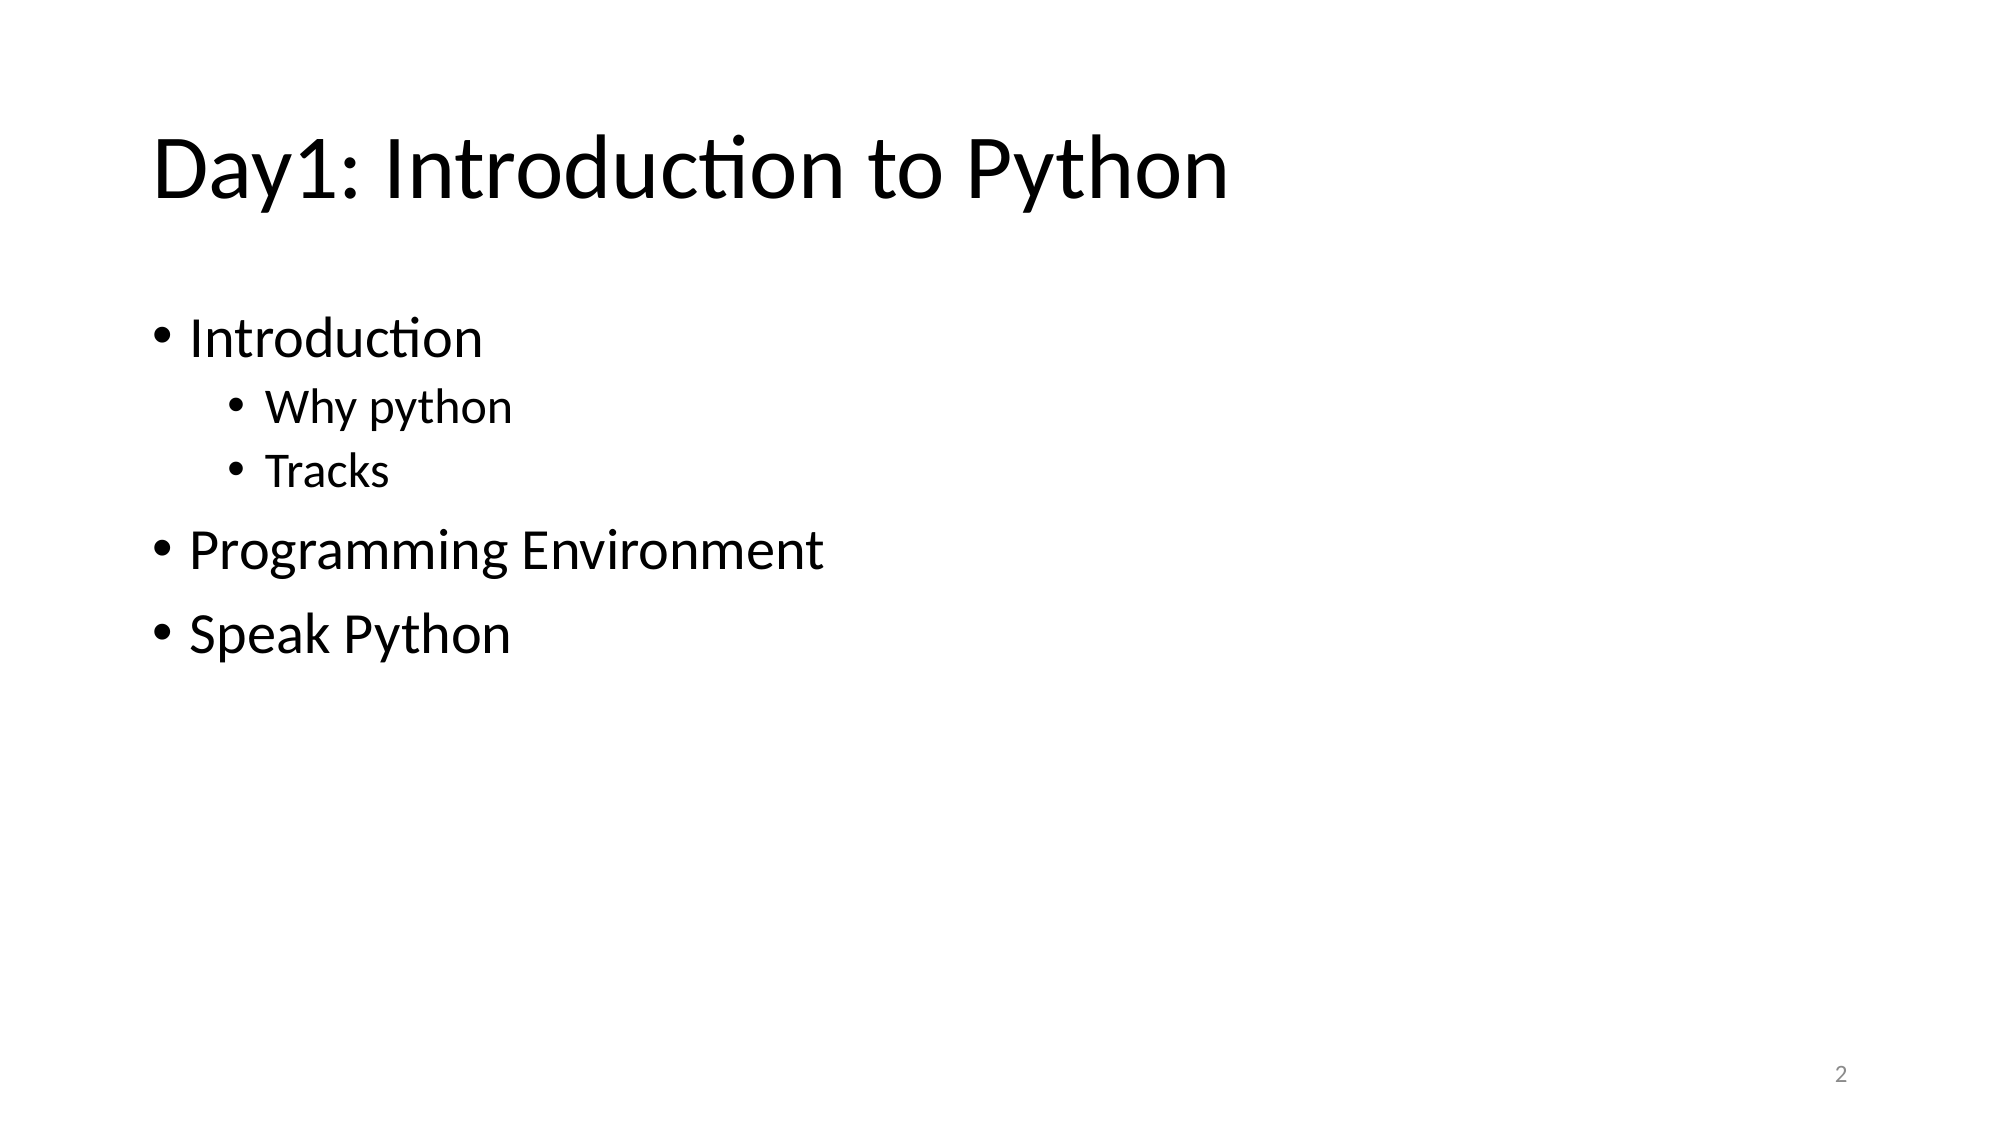

# Day1: Introduction to Python
Introduction
Why python
Tracks
Programming Environment
Speak Python

2